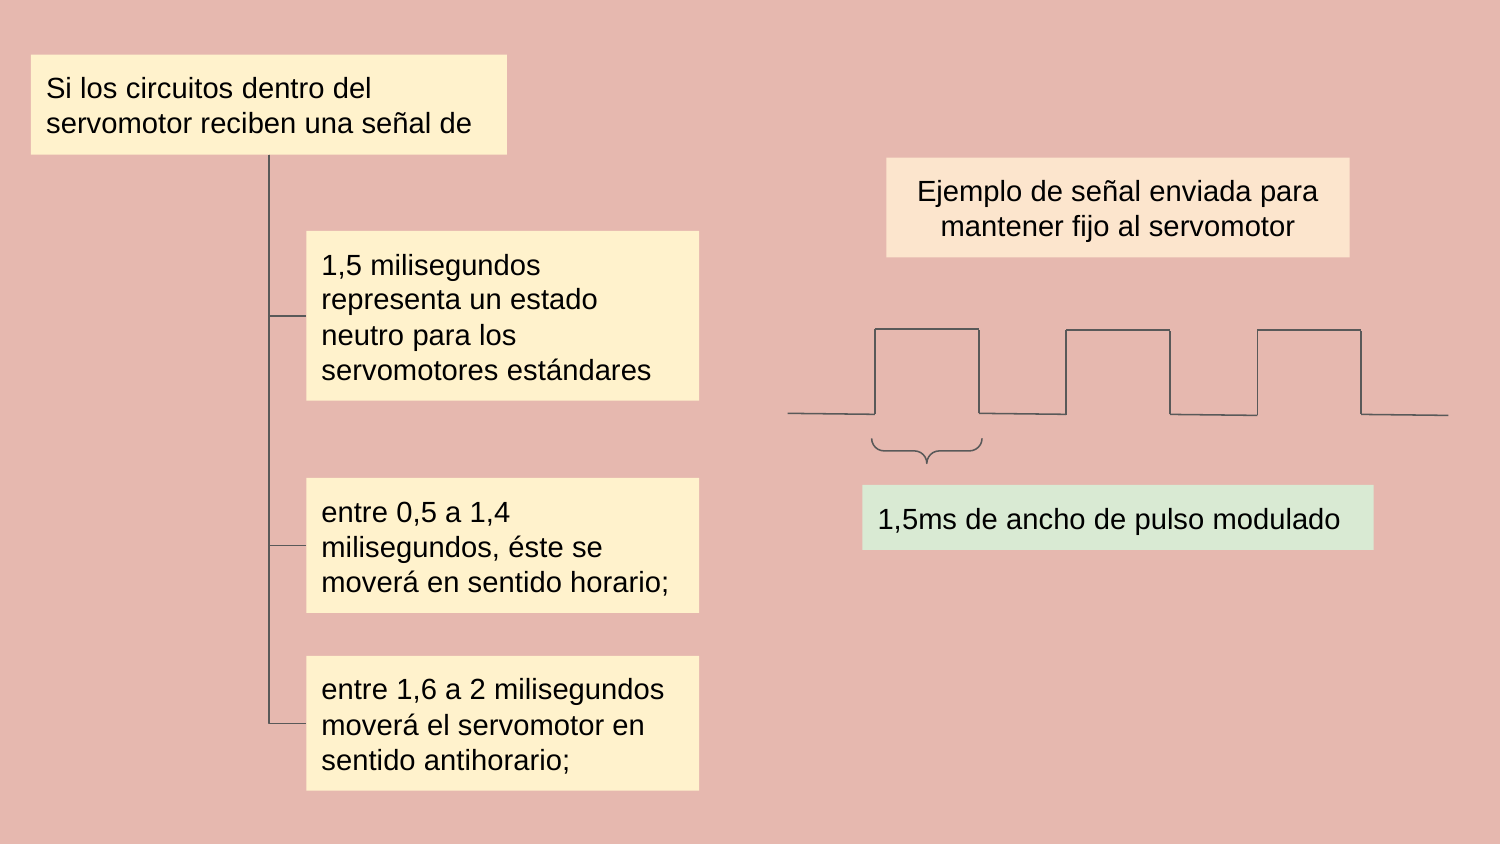

Si los circuitos dentro del servomotor reciben una señal de
Ejemplo de señal enviada para mantener fijo al servomotor
1,5 milisegundos representa un estado neutro para los servomotores estándares

entre 0,5 a 1,4 milisegundos, éste se moverá en sentido horario;
1,5ms de ancho de pulso modulado
entre 1,6 a 2 milisegundos moverá el servomotor en sentido antihorario;